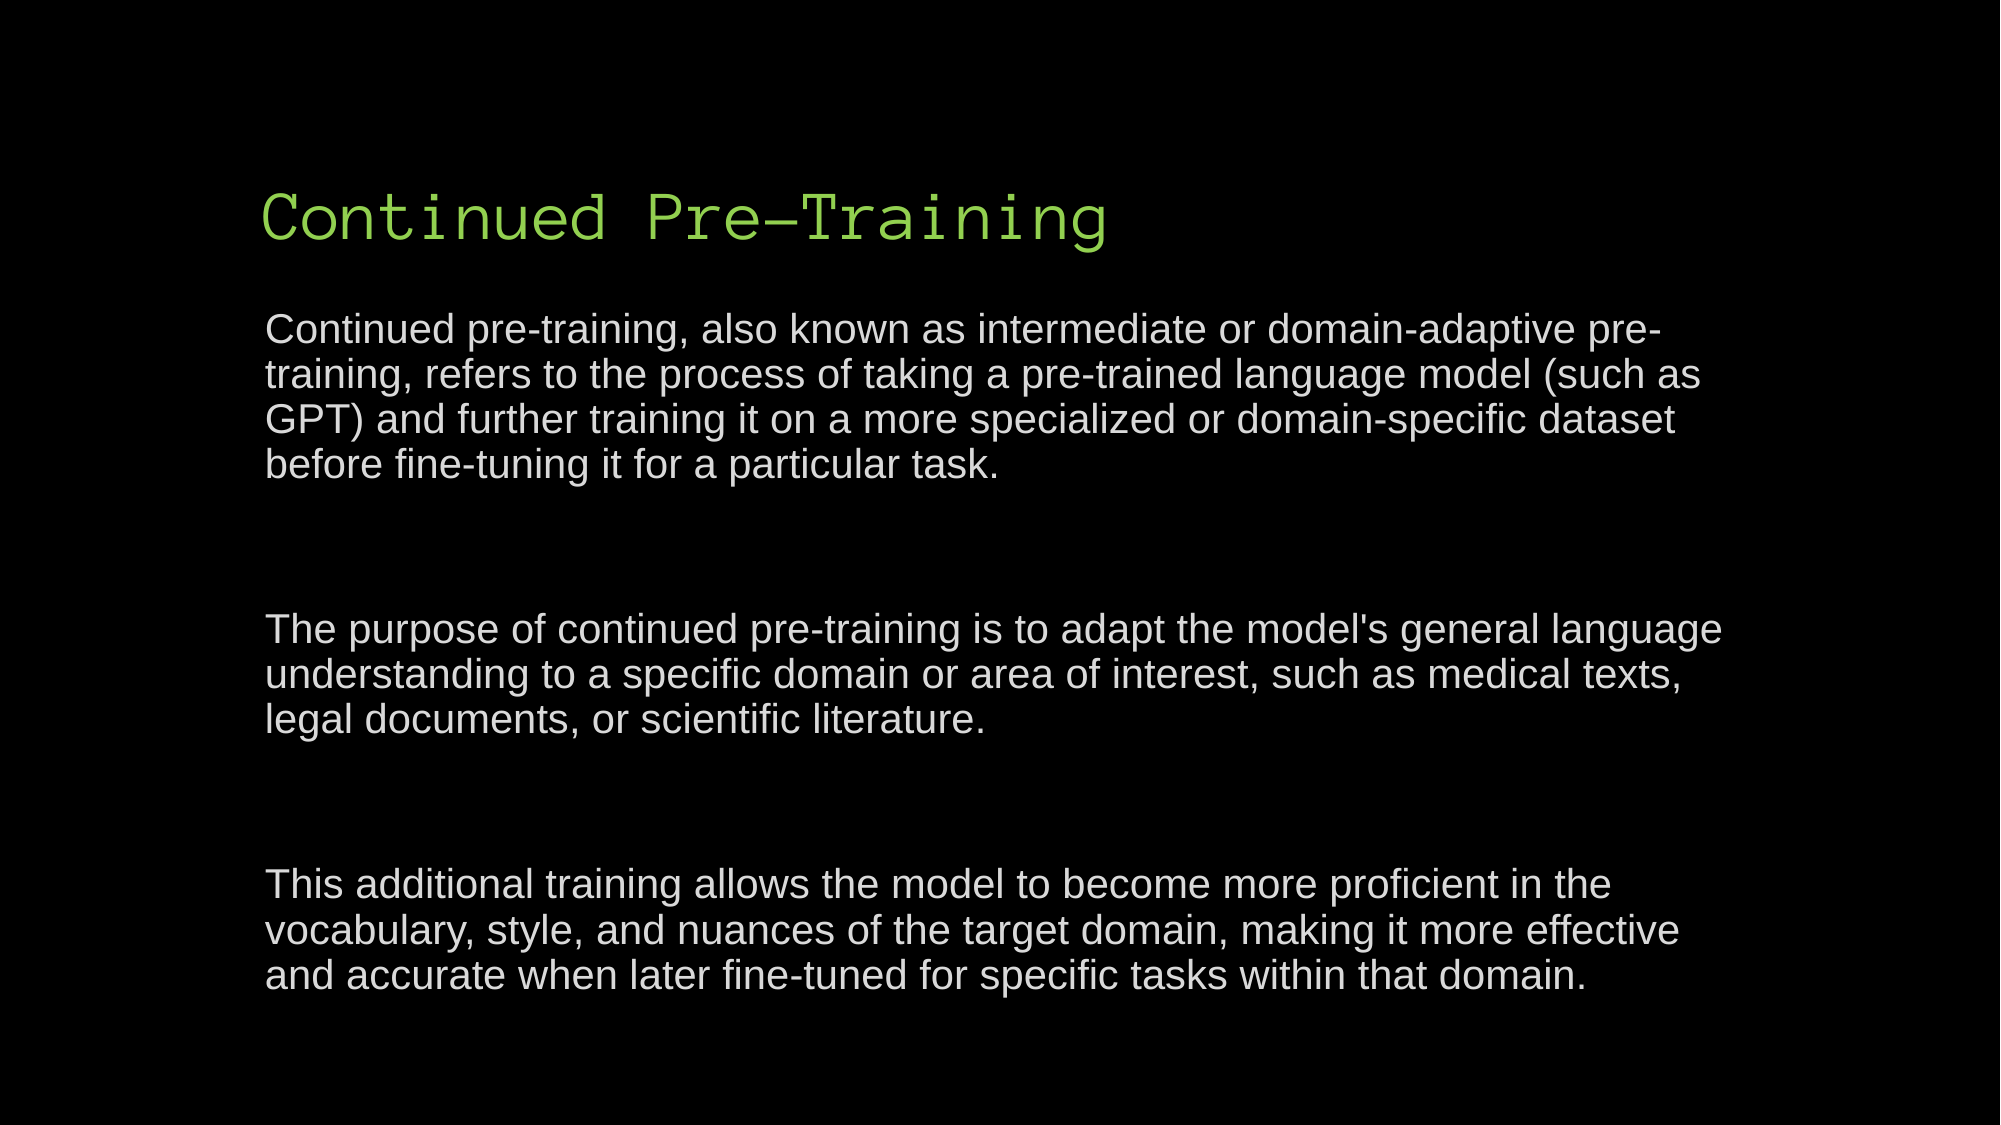

# Continued Pre-Training
Continued pre-training, also known as intermediate or domain-adaptive pre-training, refers to the process of taking a pre-trained language model (such as GPT) and further training it on a more specialized or domain-specific dataset before fine-tuning it for a particular task.

The purpose of continued pre-training is to adapt the model's general language understanding to a specific domain or area of interest, such as medical texts, legal documents, or scientific literature.

This additional training allows the model to become more proficient in the vocabulary, style, and nuances of the target domain, making it more effective and accurate when later fine-tuned for specific tasks within that domain.